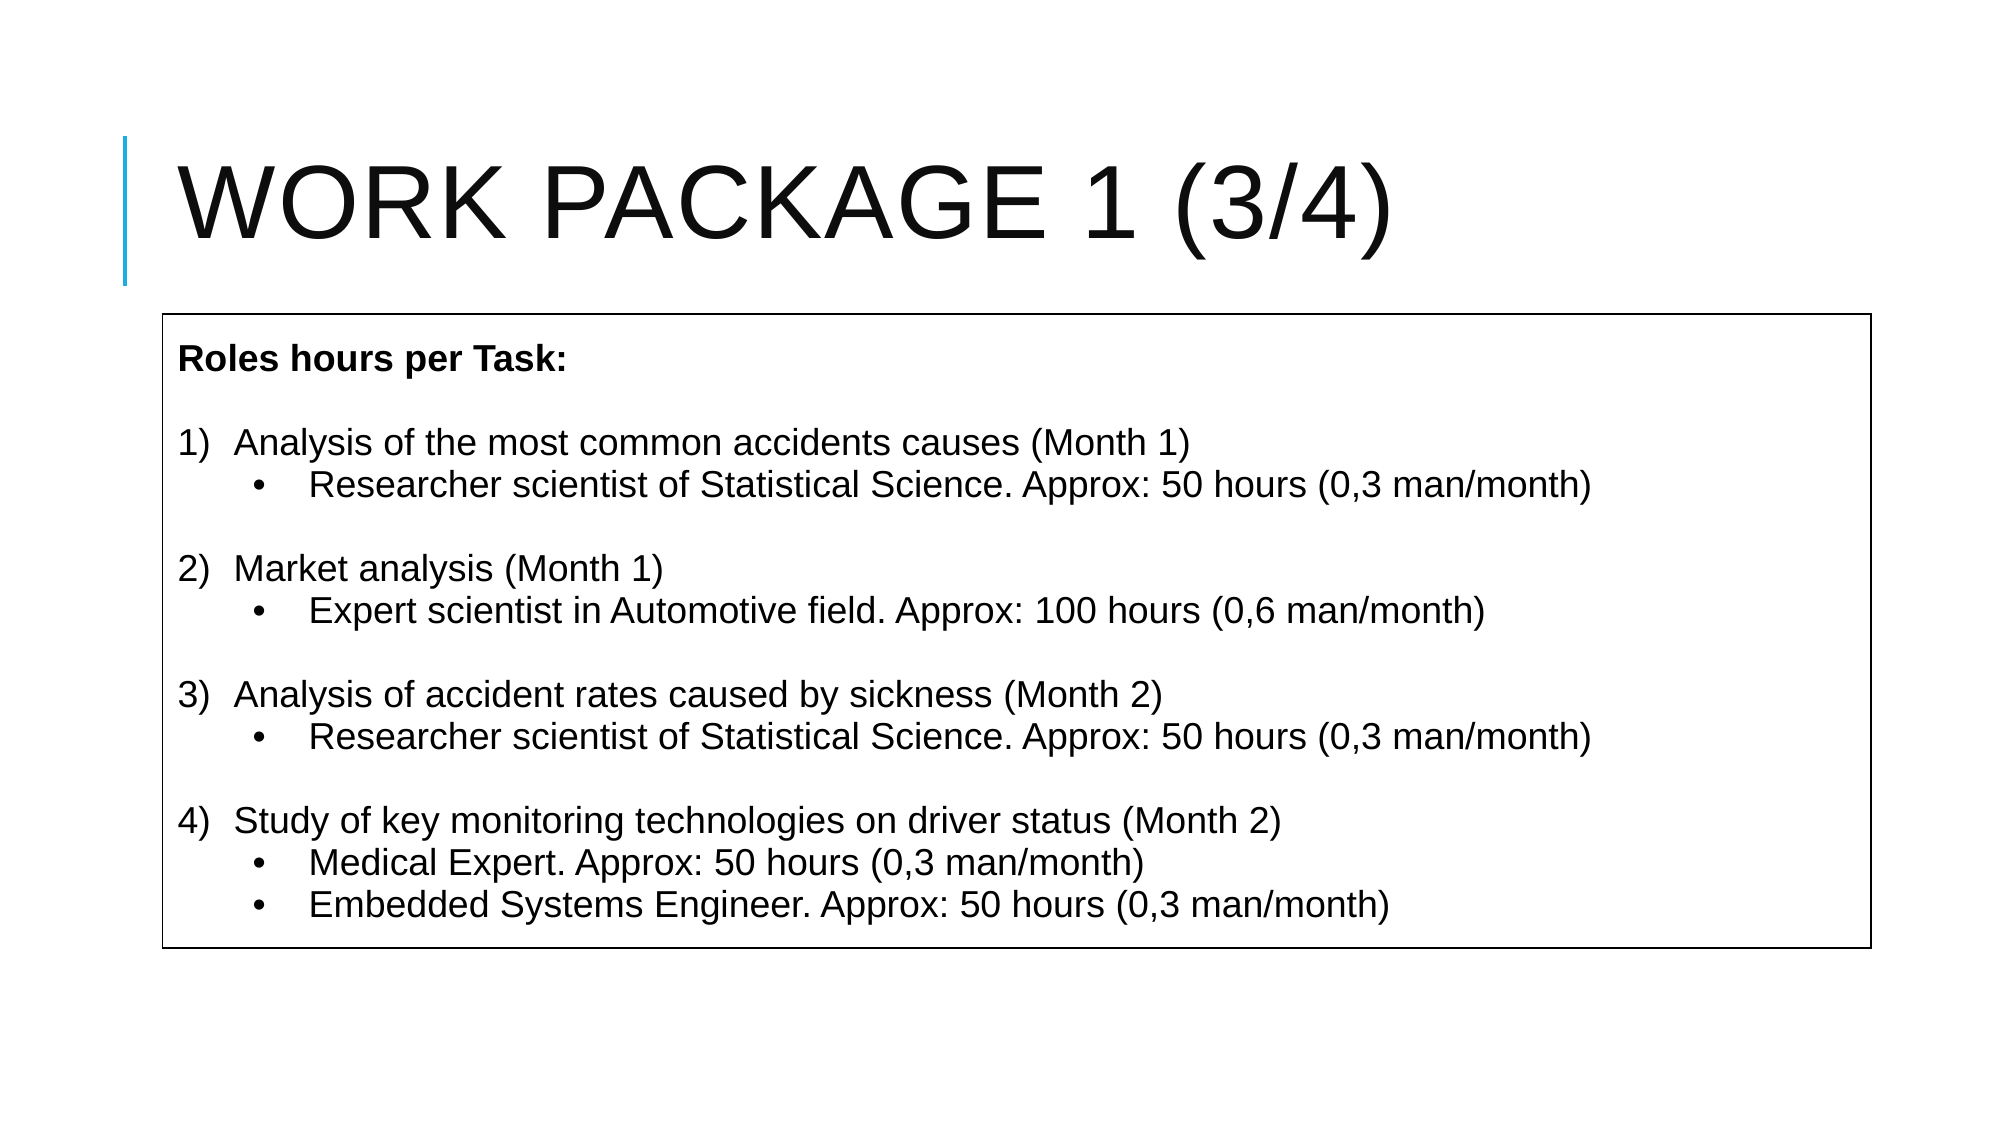

# WORK PACKAGE 1 (3/4)
| Roles hours per Task: Analysis of the most common accidents causes (Month 1) Researcher scientist of Statistical Science. Approx: 50 hours (0,3 man/month) Market analysis (Month 1) Expert scientist in Automotive field. Approx: 100 hours (0,6 man/month) Analysis of accident rates caused by sickness (Month 2) Researcher scientist of Statistical Science. Approx: 50 hours (0,3 man/month) Study of key monitoring technologies on driver status (Month 2) Medical Expert. Approx: 50 hours (0,3 man/month) Embedded Systems Engineer. Approx: 50 hours (0,3 man/month) |
| --- |